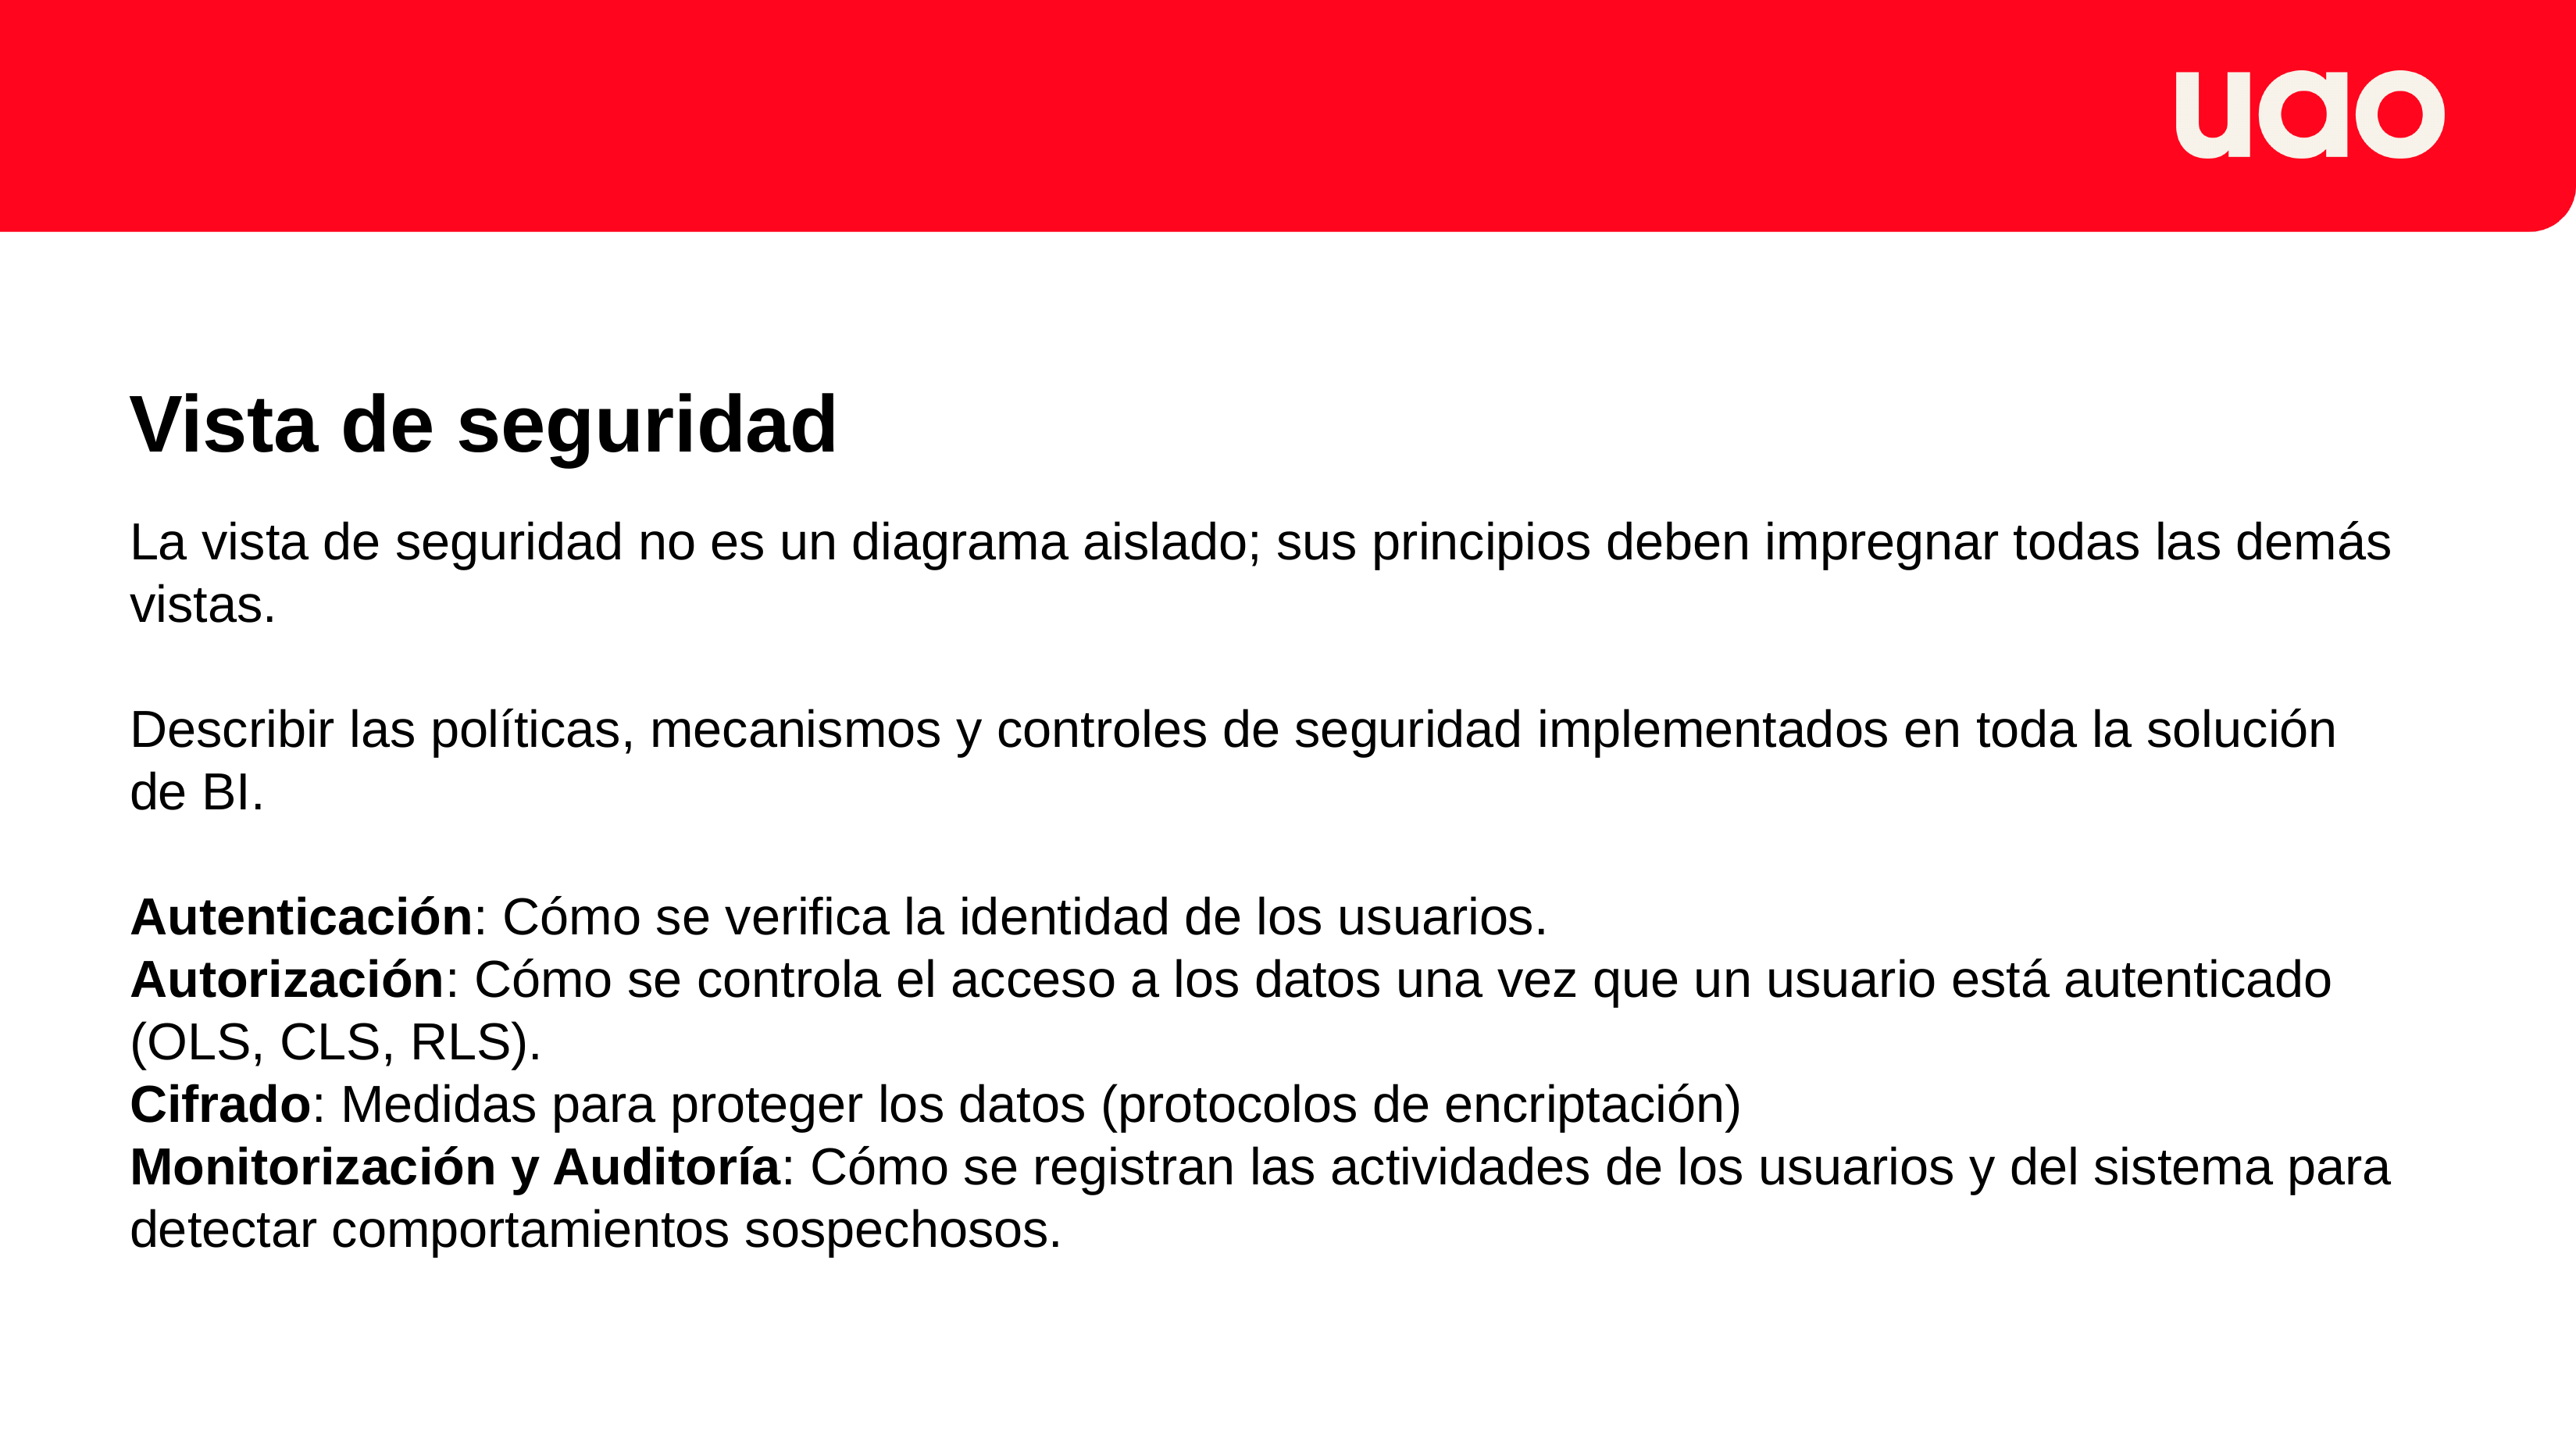

Vista de seguridad
La vista de seguridad no es un diagrama aislado; sus principios deben impregnar todas las demás vistas.

Describir las políticas, mecanismos y controles de seguridad implementados en toda la solución de BI.

Autenticación: Cómo se verifica la identidad de los usuarios.
Autorización: Cómo se controla el acceso a los datos una vez que un usuario está autenticado (OLS, CLS, RLS).
Cifrado: Medidas para proteger los datos (protocolos de encriptación)
Monitorización y Auditoría: Cómo se registran las actividades de los usuarios y del sistema para detectar comportamientos sospechosos.